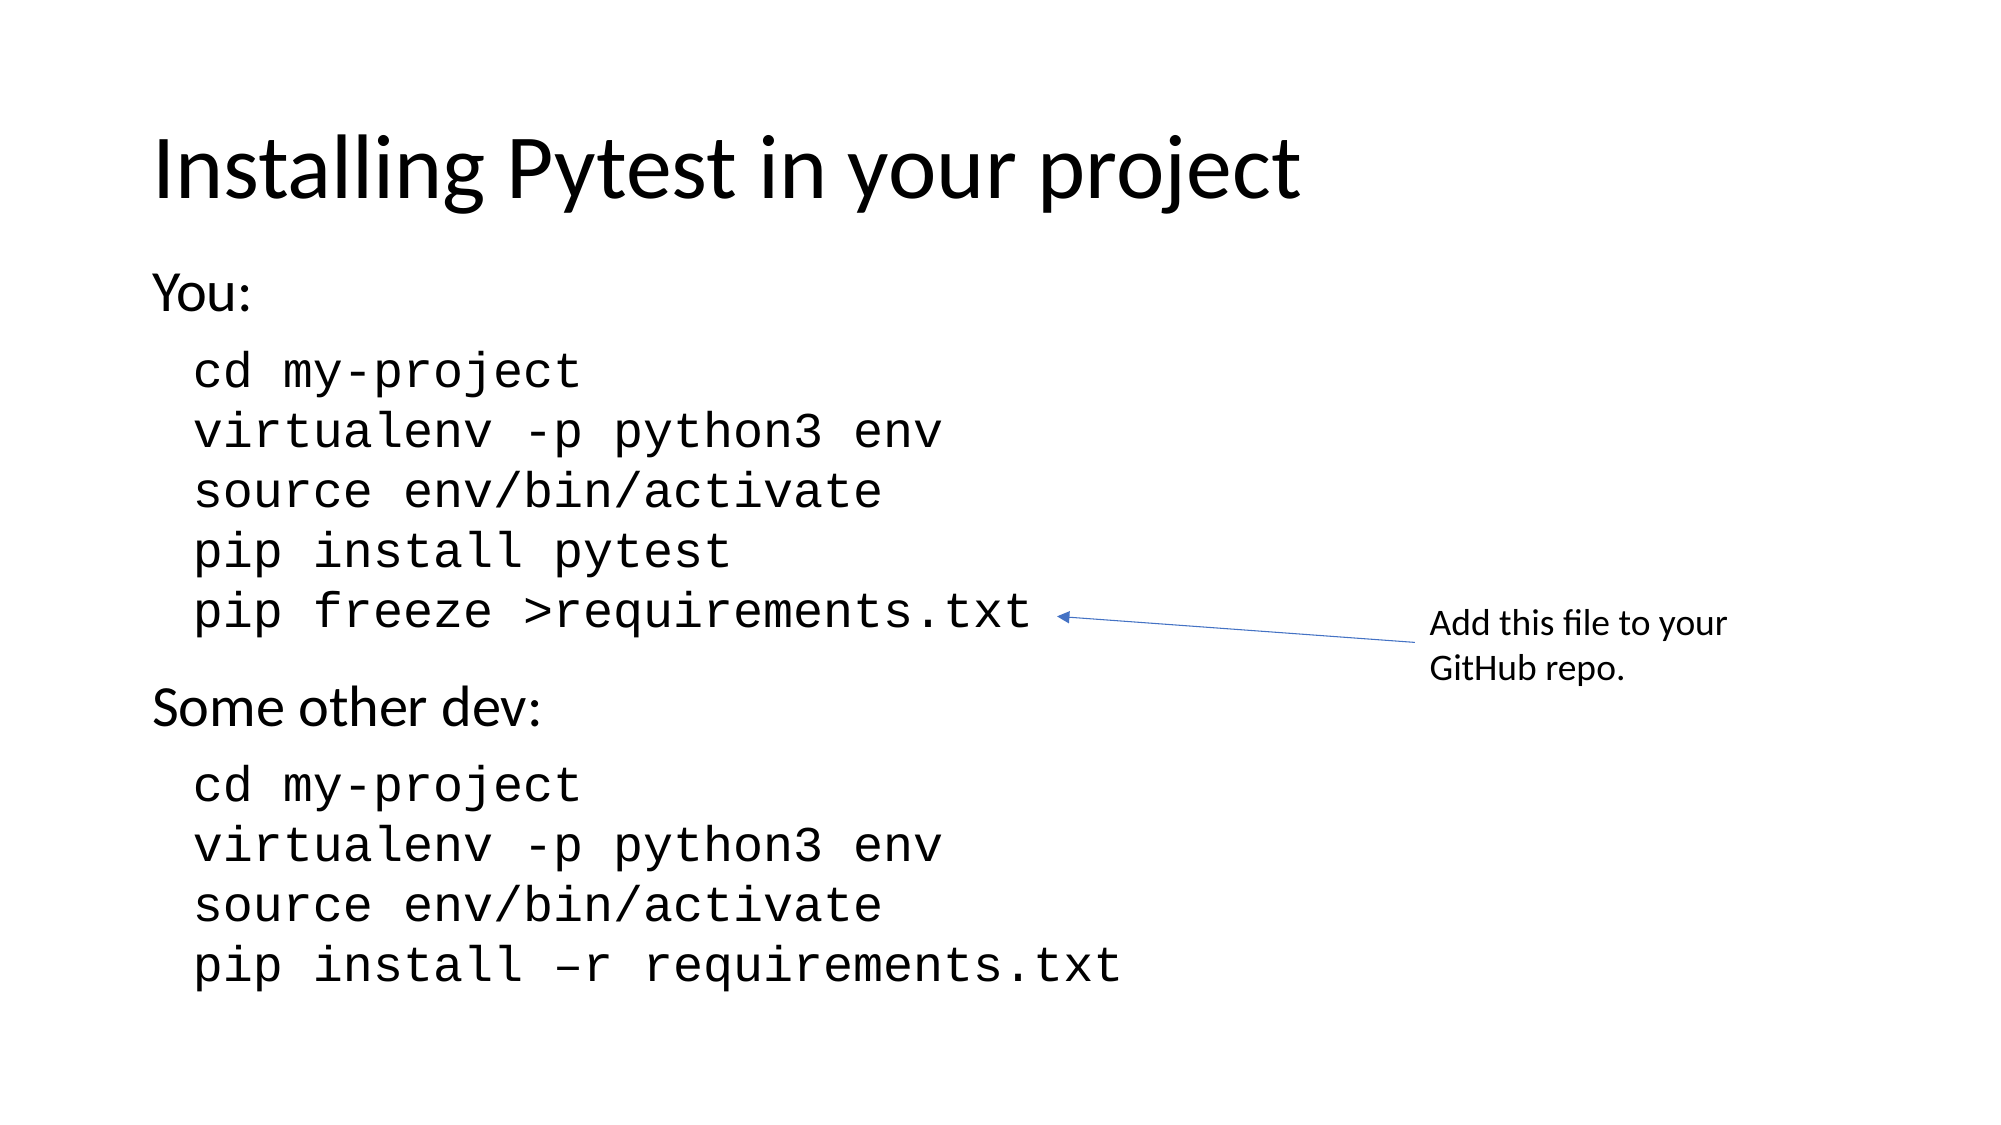

# Installing Pytest in your project
You:
cd my-project
virtualenv -p python3 env
source env/bin/activate
pip install pytest
pip freeze >requirements.txt
Add this file to your GitHub repo.
Some other dev:
cd my-project
virtualenv -p python3 env
source env/bin/activate
pip install –r requirements.txt